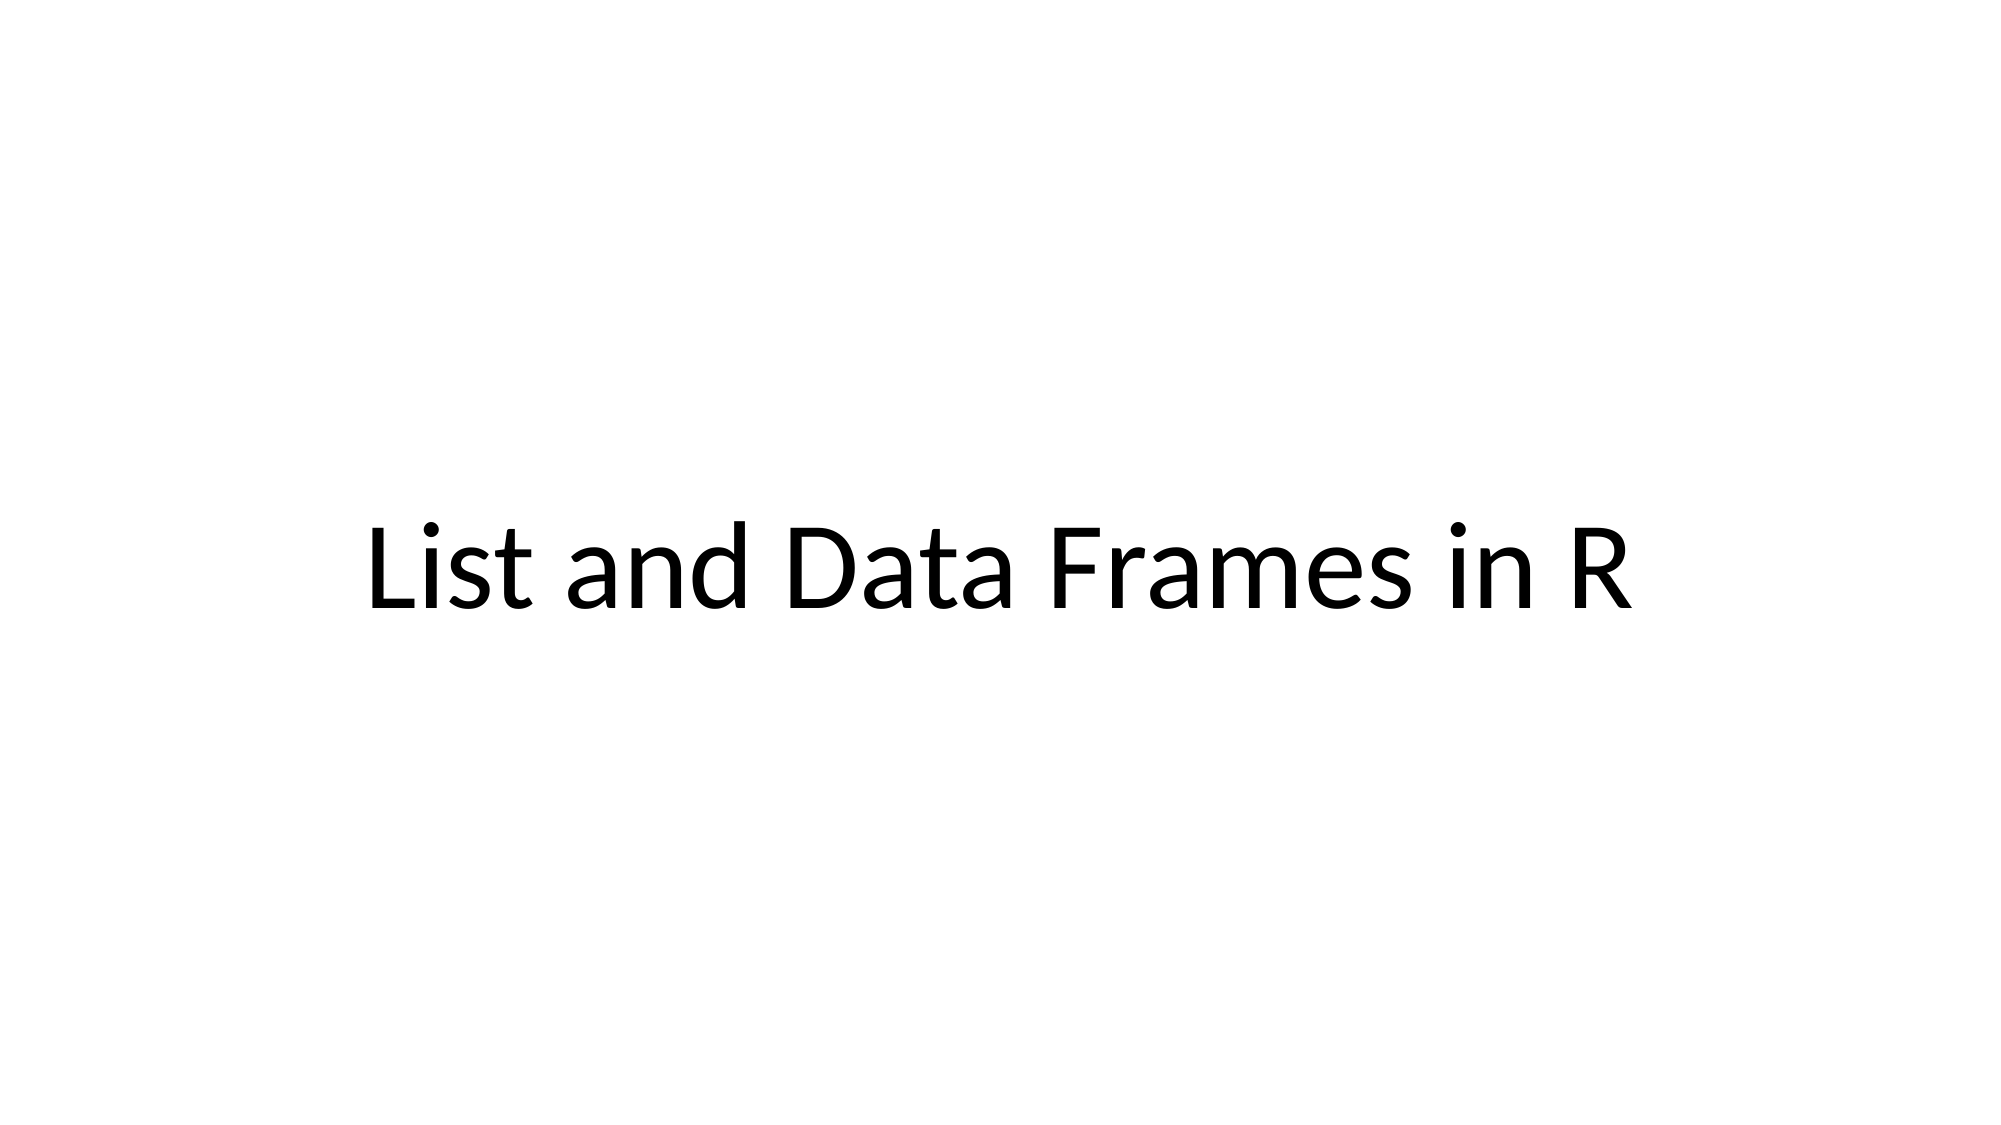

# List and Data Frames in R